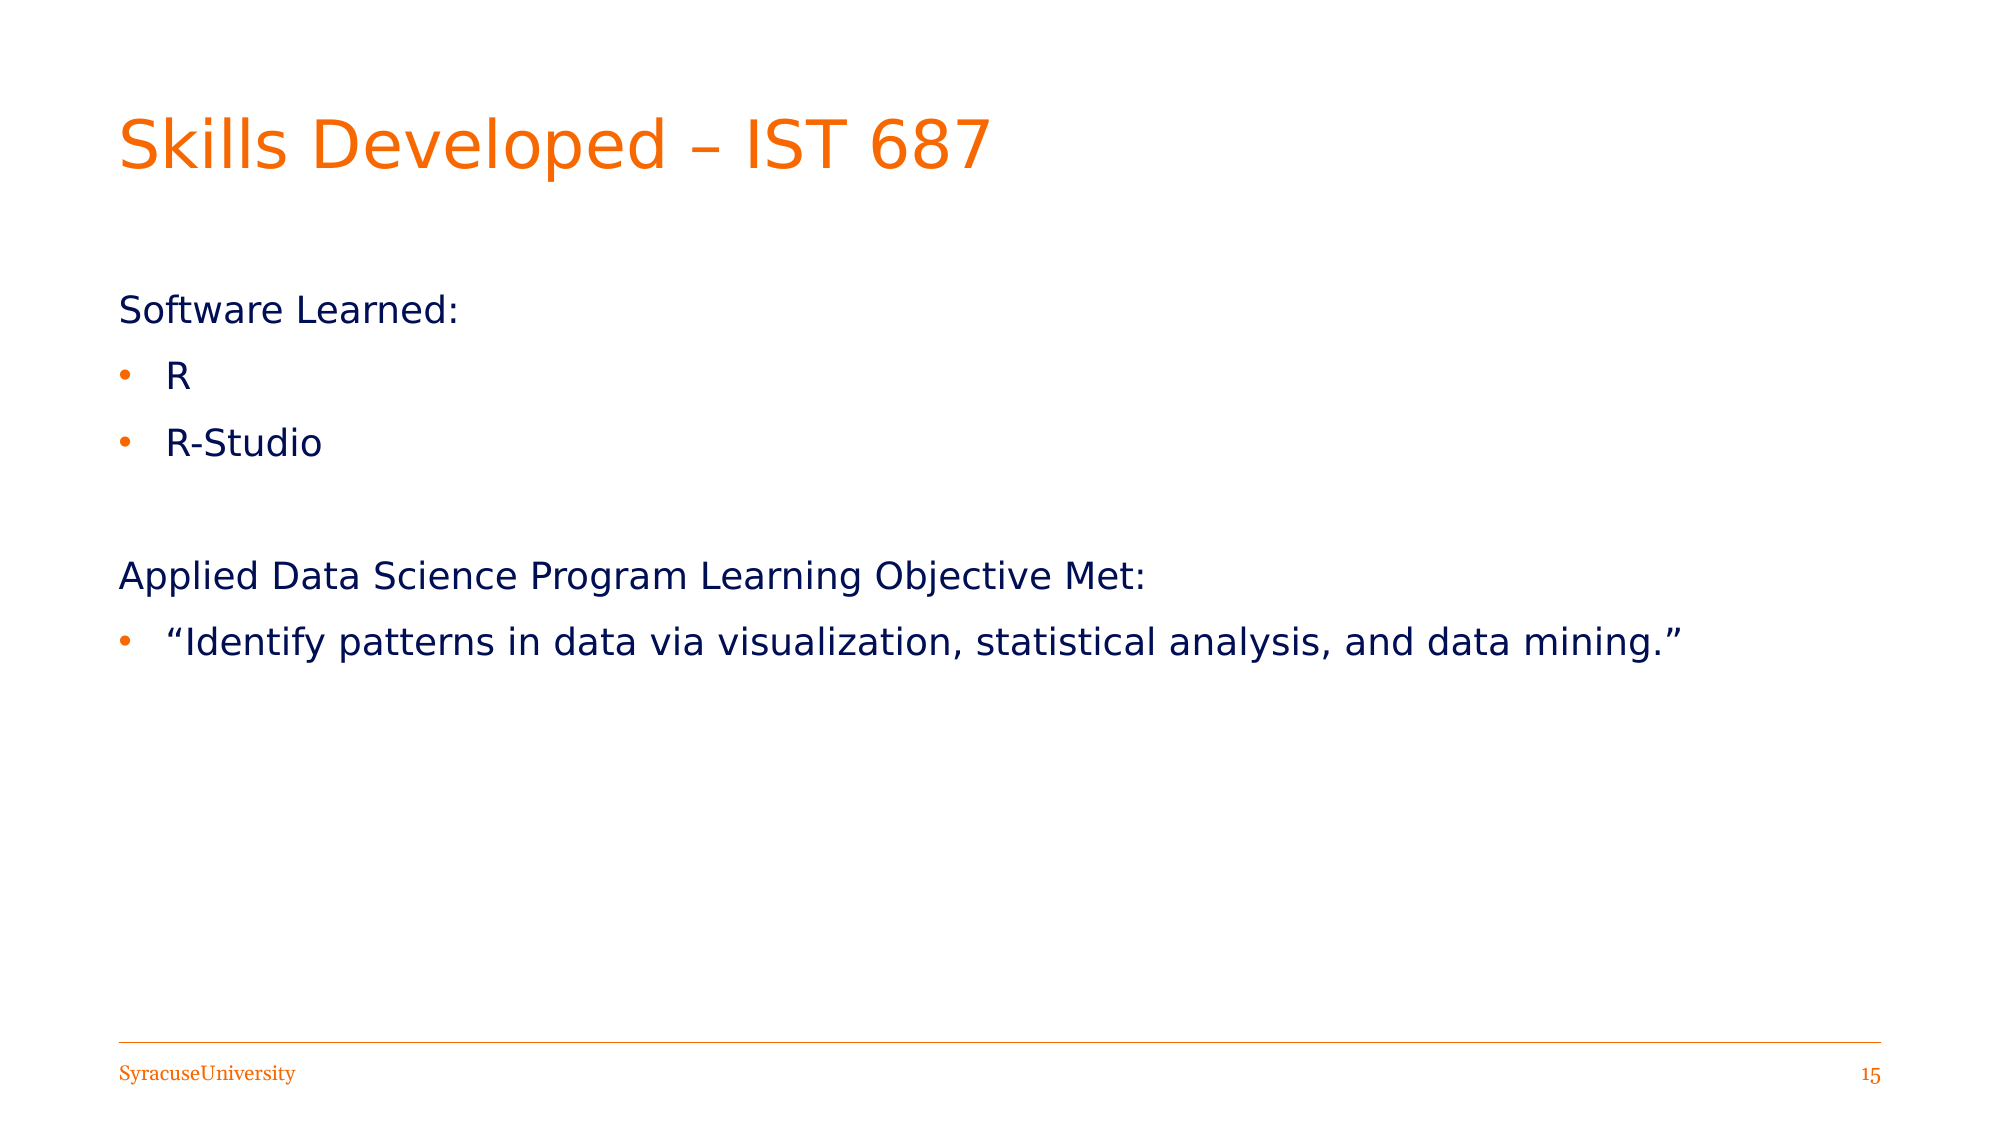

# Skills Developed – IST 687
Software Learned:
R
R-Studio

Applied Data Science Program Learning Objective Met:
“Identify patterns in data via visualization, statistical analysis, and data mining.”